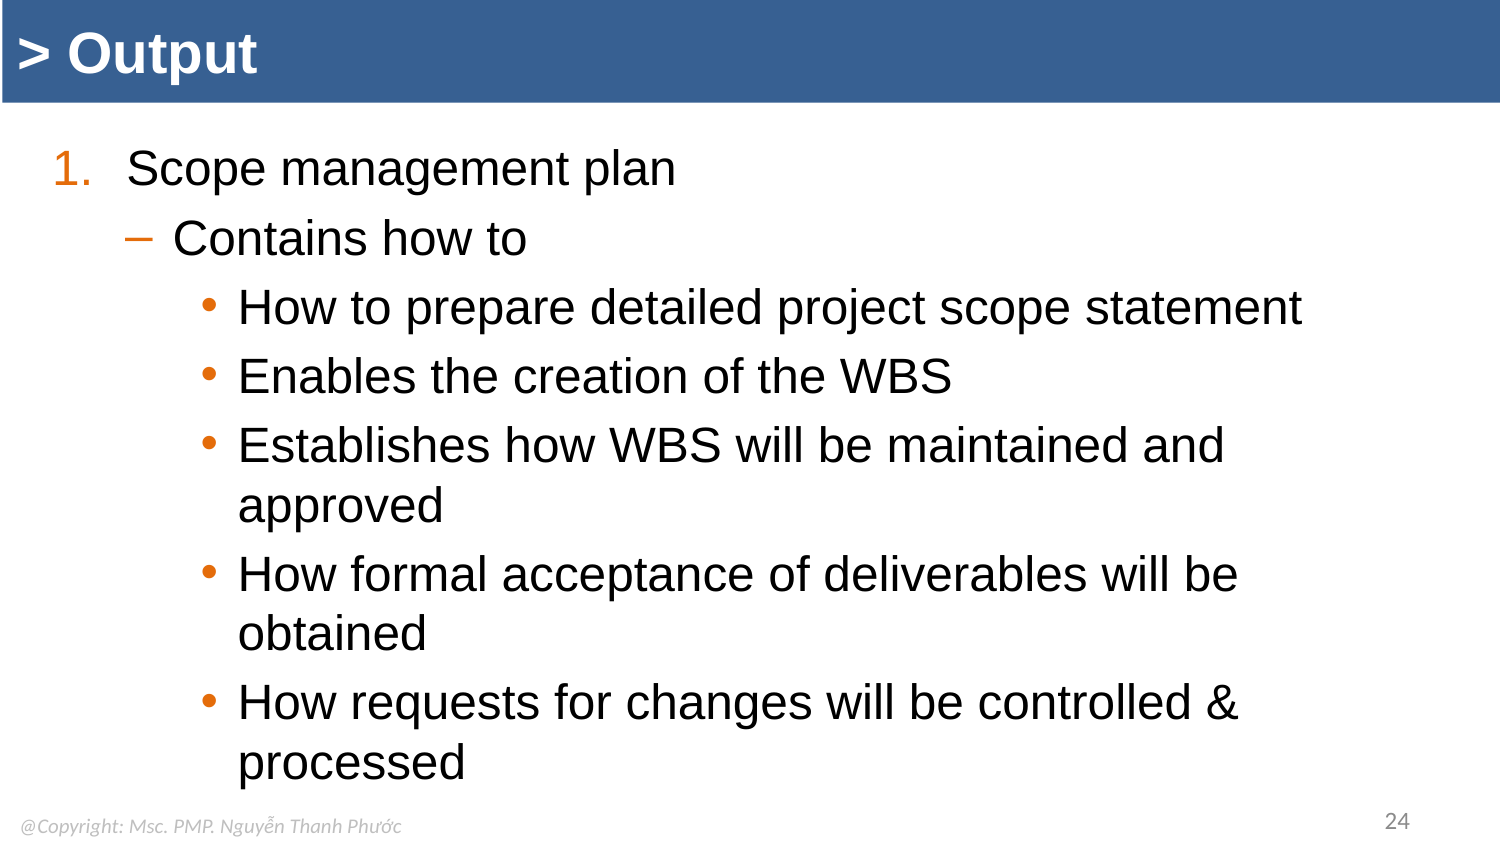

# > Output
Scope management plan
Contains how to
How to prepare detailed project scope statement
Enables the creation of the WBS
Establishes how WBS will be maintained and approved
How formal acceptance of deliverables will be obtained
How requests for changes will be controlled & processed

24